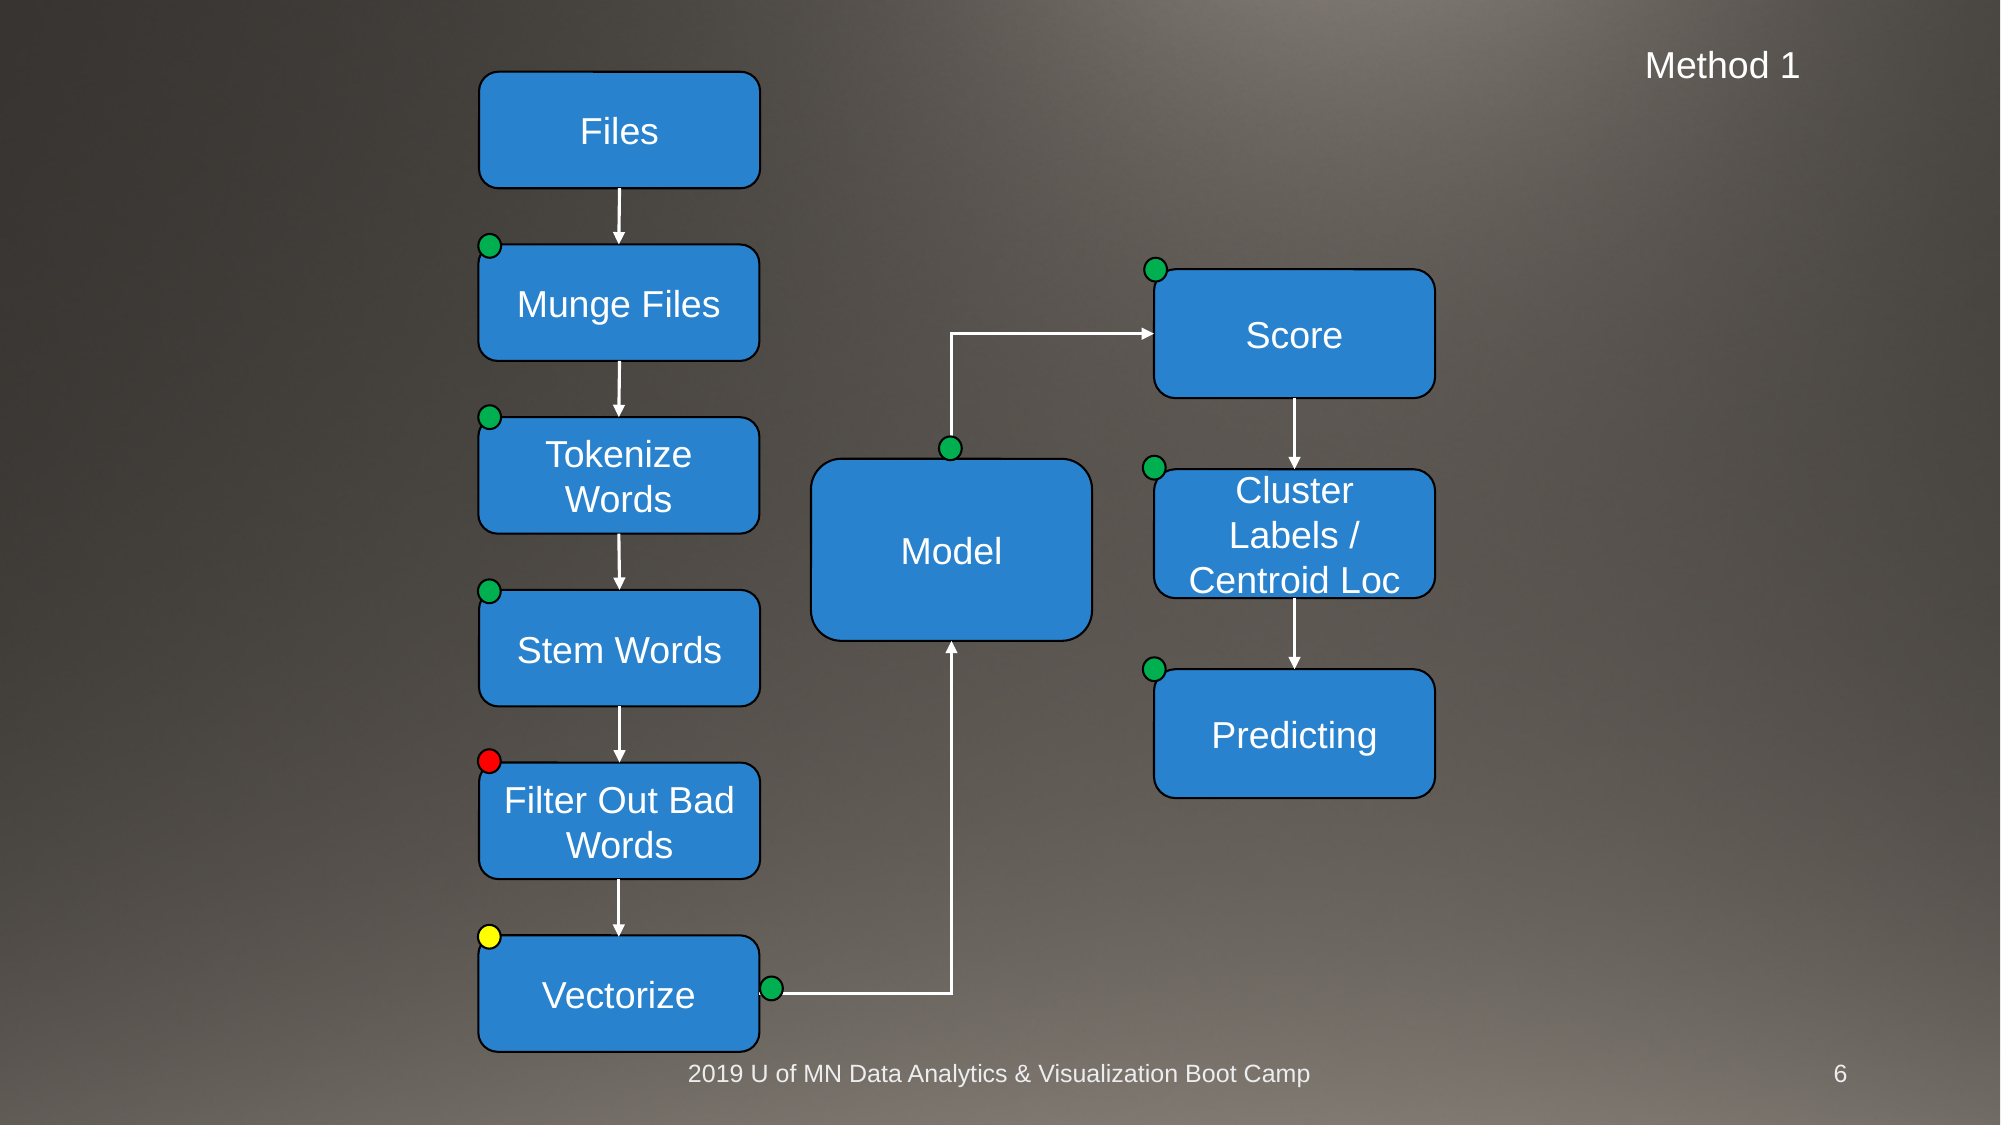

Method 1
Files

Munge Files

Score

Tokenize Words

Model
Cluster Labels / Centroid Loc

Stem Words

Predicting

Filter Out Bad Words

Vectorize

2019 U of MN Data Analytics & Visualization Boot Camp
6